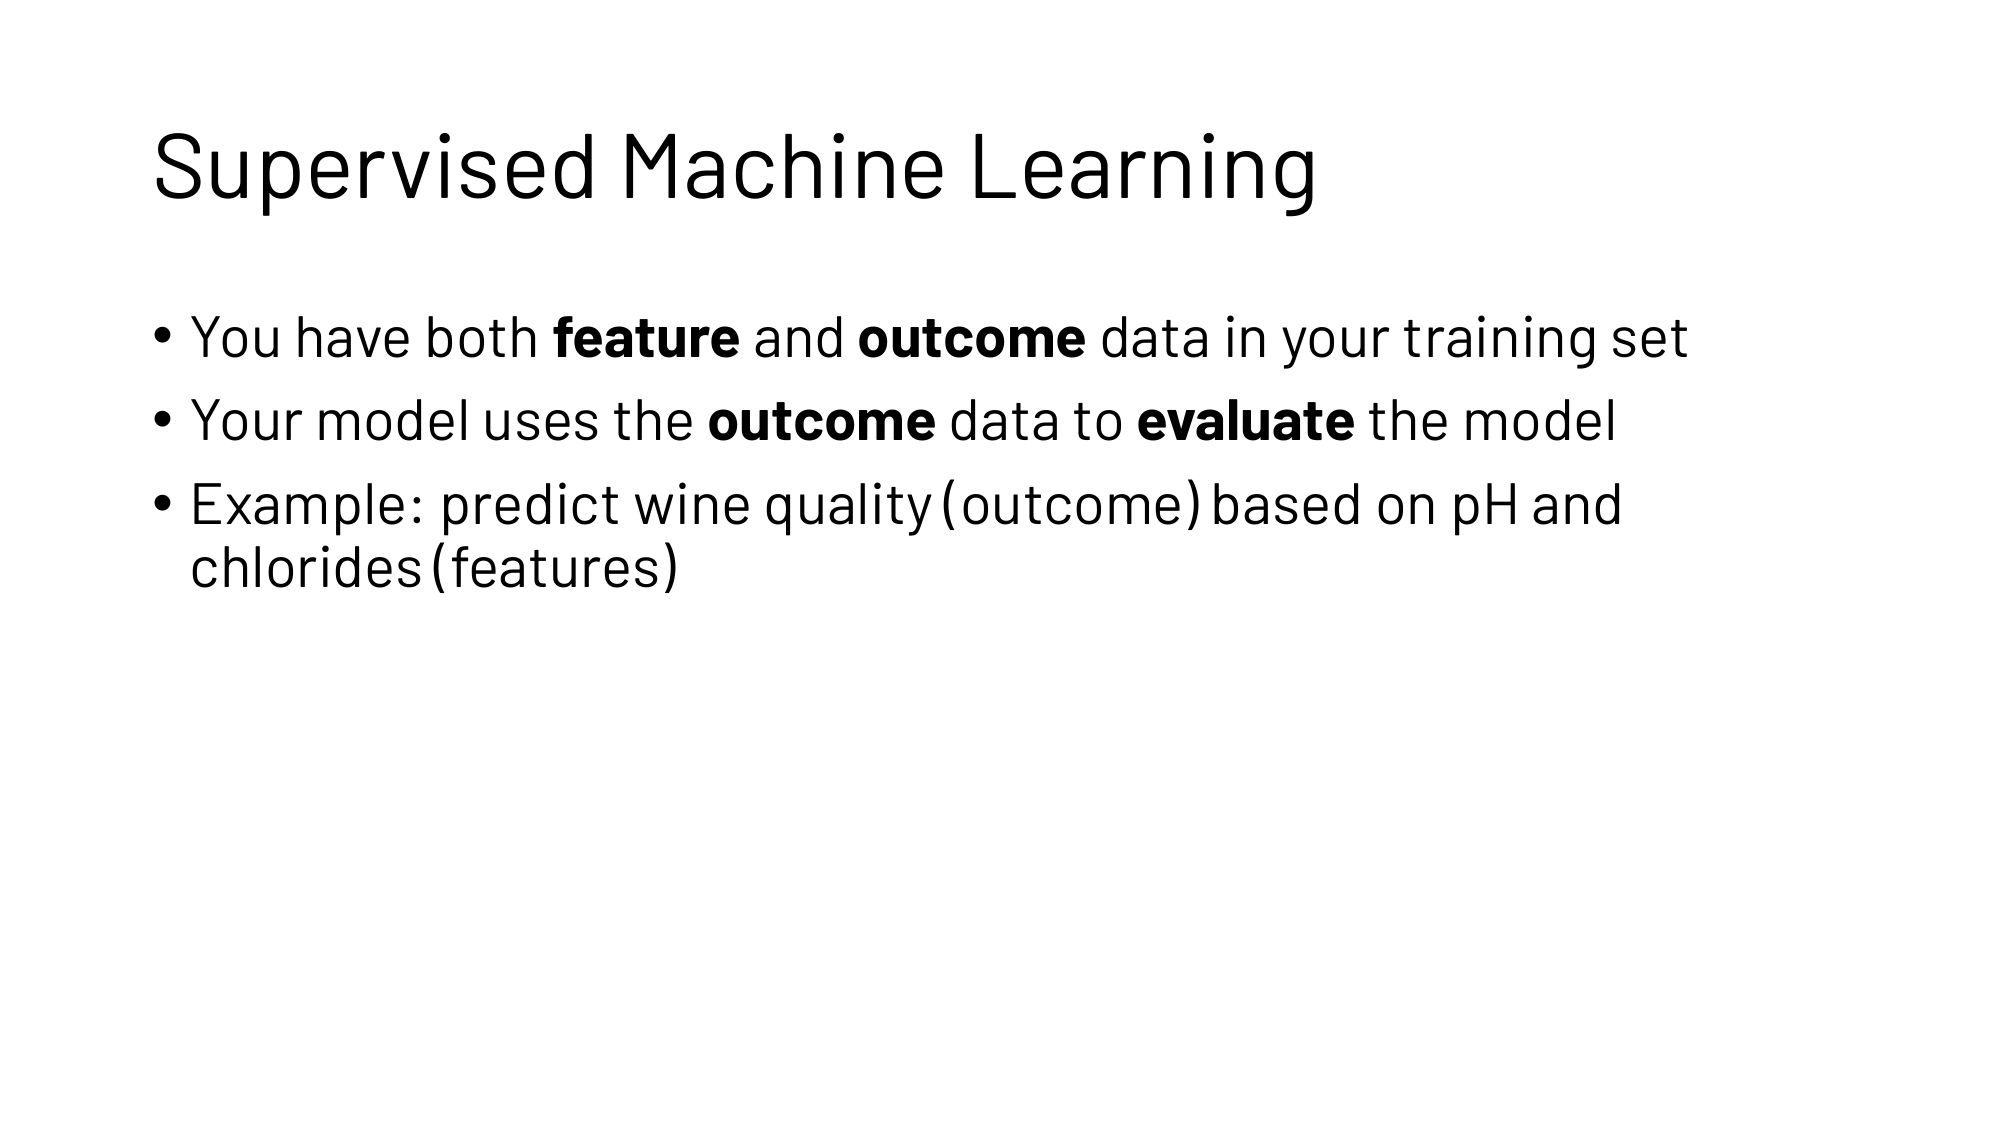

# Supervised Machine Learning
You have both feature and outcome data in your training set
Your model uses the outcome data to evaluate the model
Example: predict wine quality (outcome) based on pH and chlorides (features)